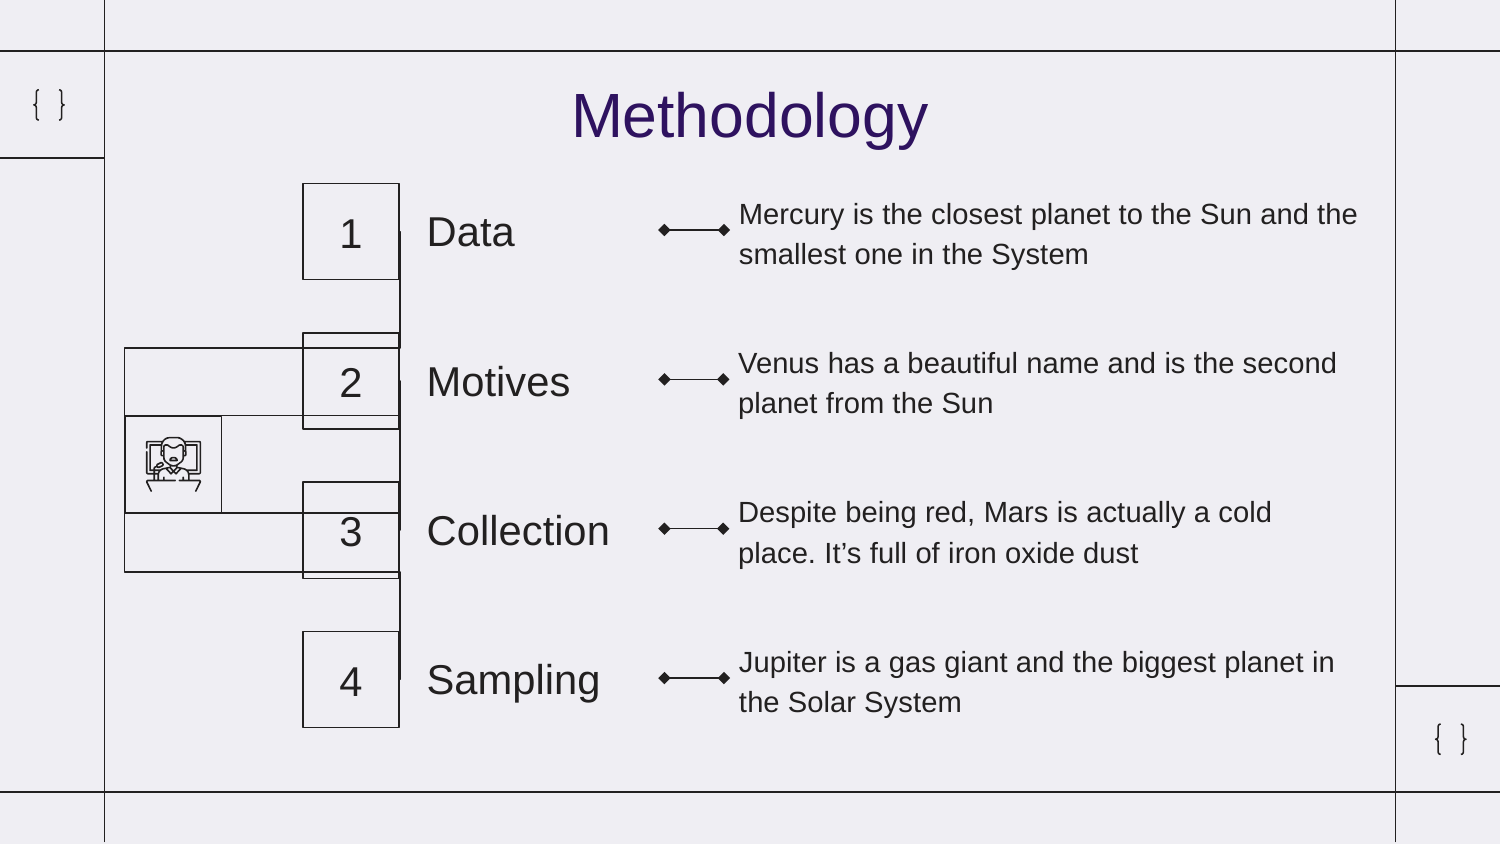

# Methodology
1
Data
Mercury is the closest planet to the Sun and the smallest one in the System
2
Motives
Venus has a beautiful name and is the second planet from the Sun

3
Collection
Despite being red, Mars is actually a cold place. It’s full of iron oxide dust
4
Sampling
Jupiter is a gas giant and the biggest planet in the Solar System